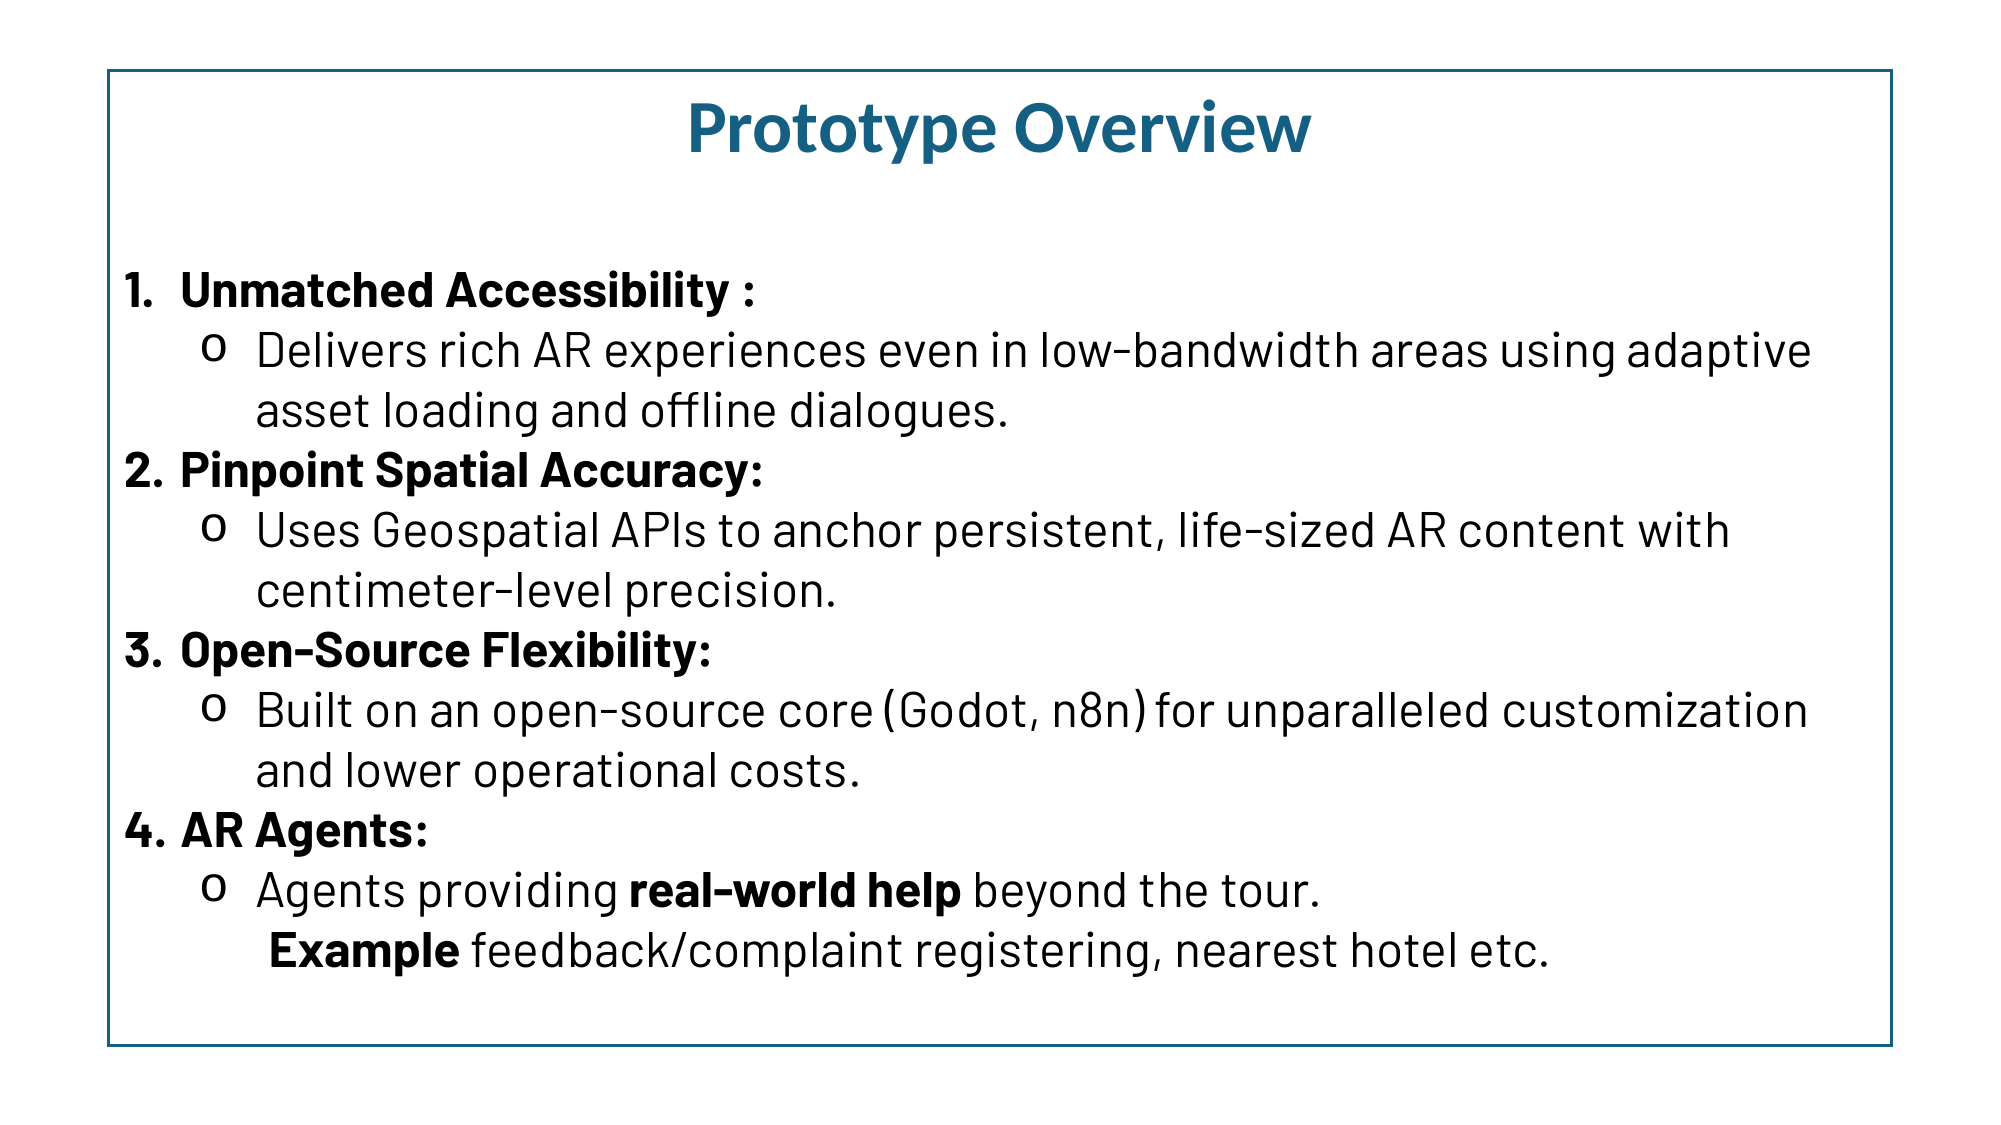

Prototype Overview

Unmatched Accessibility :
Delivers rich AR experiences even in low-bandwidth areas using adaptive asset loading and offline dialogues.
Pinpoint Spatial Accuracy:
Uses Geospatial APIs to anchor persistent, life-sized AR content with centimeter-level precision.
Open-Source Flexibility:
Built on an open-source core (Godot, n8n) for unparalleled customization and lower operational costs.
AR Agents:
Agents providing real-world help beyond the tour.
   Example feedback/complaint registering, nearest hotel etc.